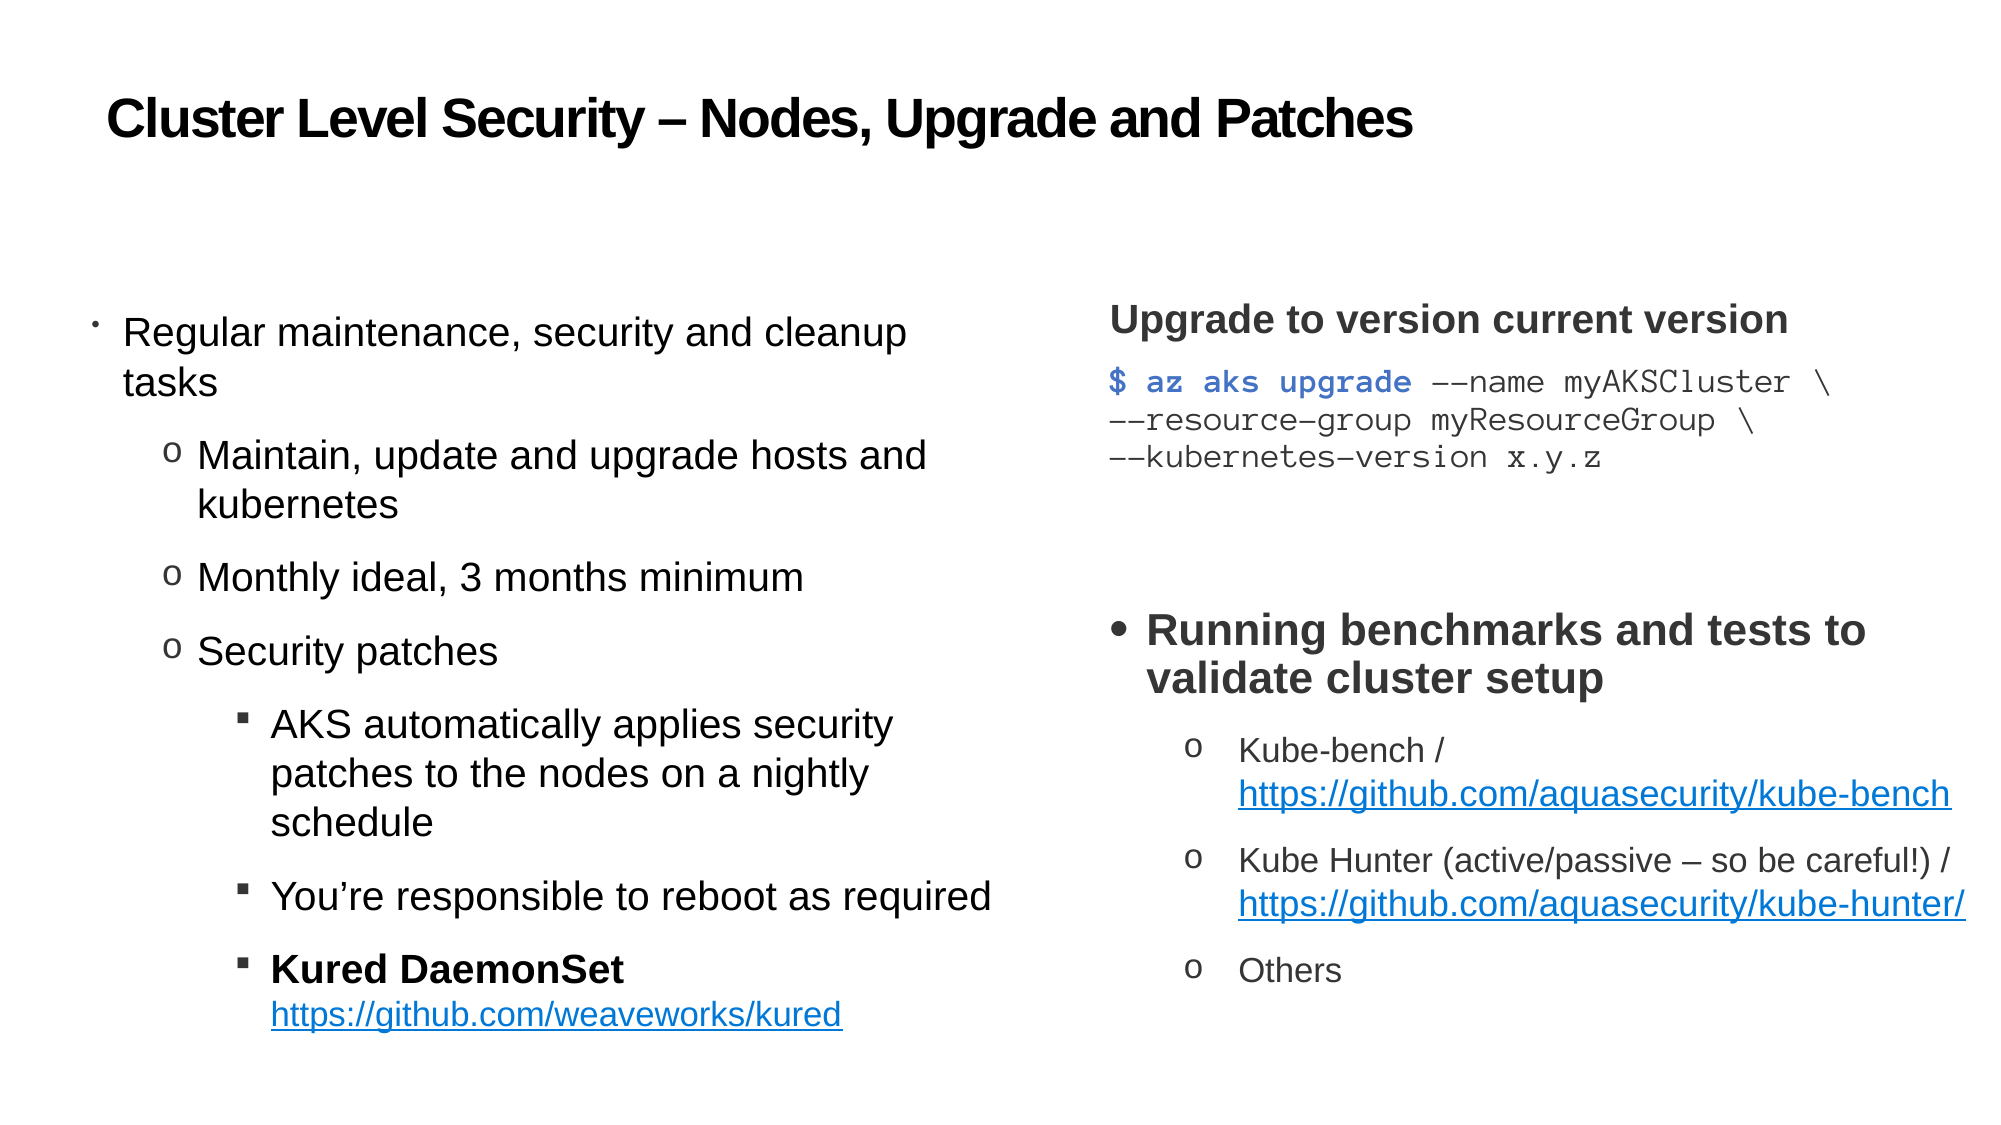

# Cluster Level Security – Nodes, Upgrade and Patches
Regular maintenance, security and cleanup tasks
Maintain, update and upgrade hosts and kubernetes
Monthly ideal, 3 months minimum
Security patches
AKS automatically applies security patches to the nodes on a nightly schedule
You’re responsible to reboot as required
Kured DaemonSet
https://github.com/weaveworks/kured

Upgrade to version current version
$ az aks upgrade --name myAKSCluster \
--resource-group myResourceGroup \
--kubernetes-version x.y.z

Running benchmarks and tests to validate cluster setup
Kube-bench / https://github.com/aquasecurity/kube-bench
Kube Hunter (active/passive – so be careful!) / https://github.com/aquasecurity/kube-hunter/
Others